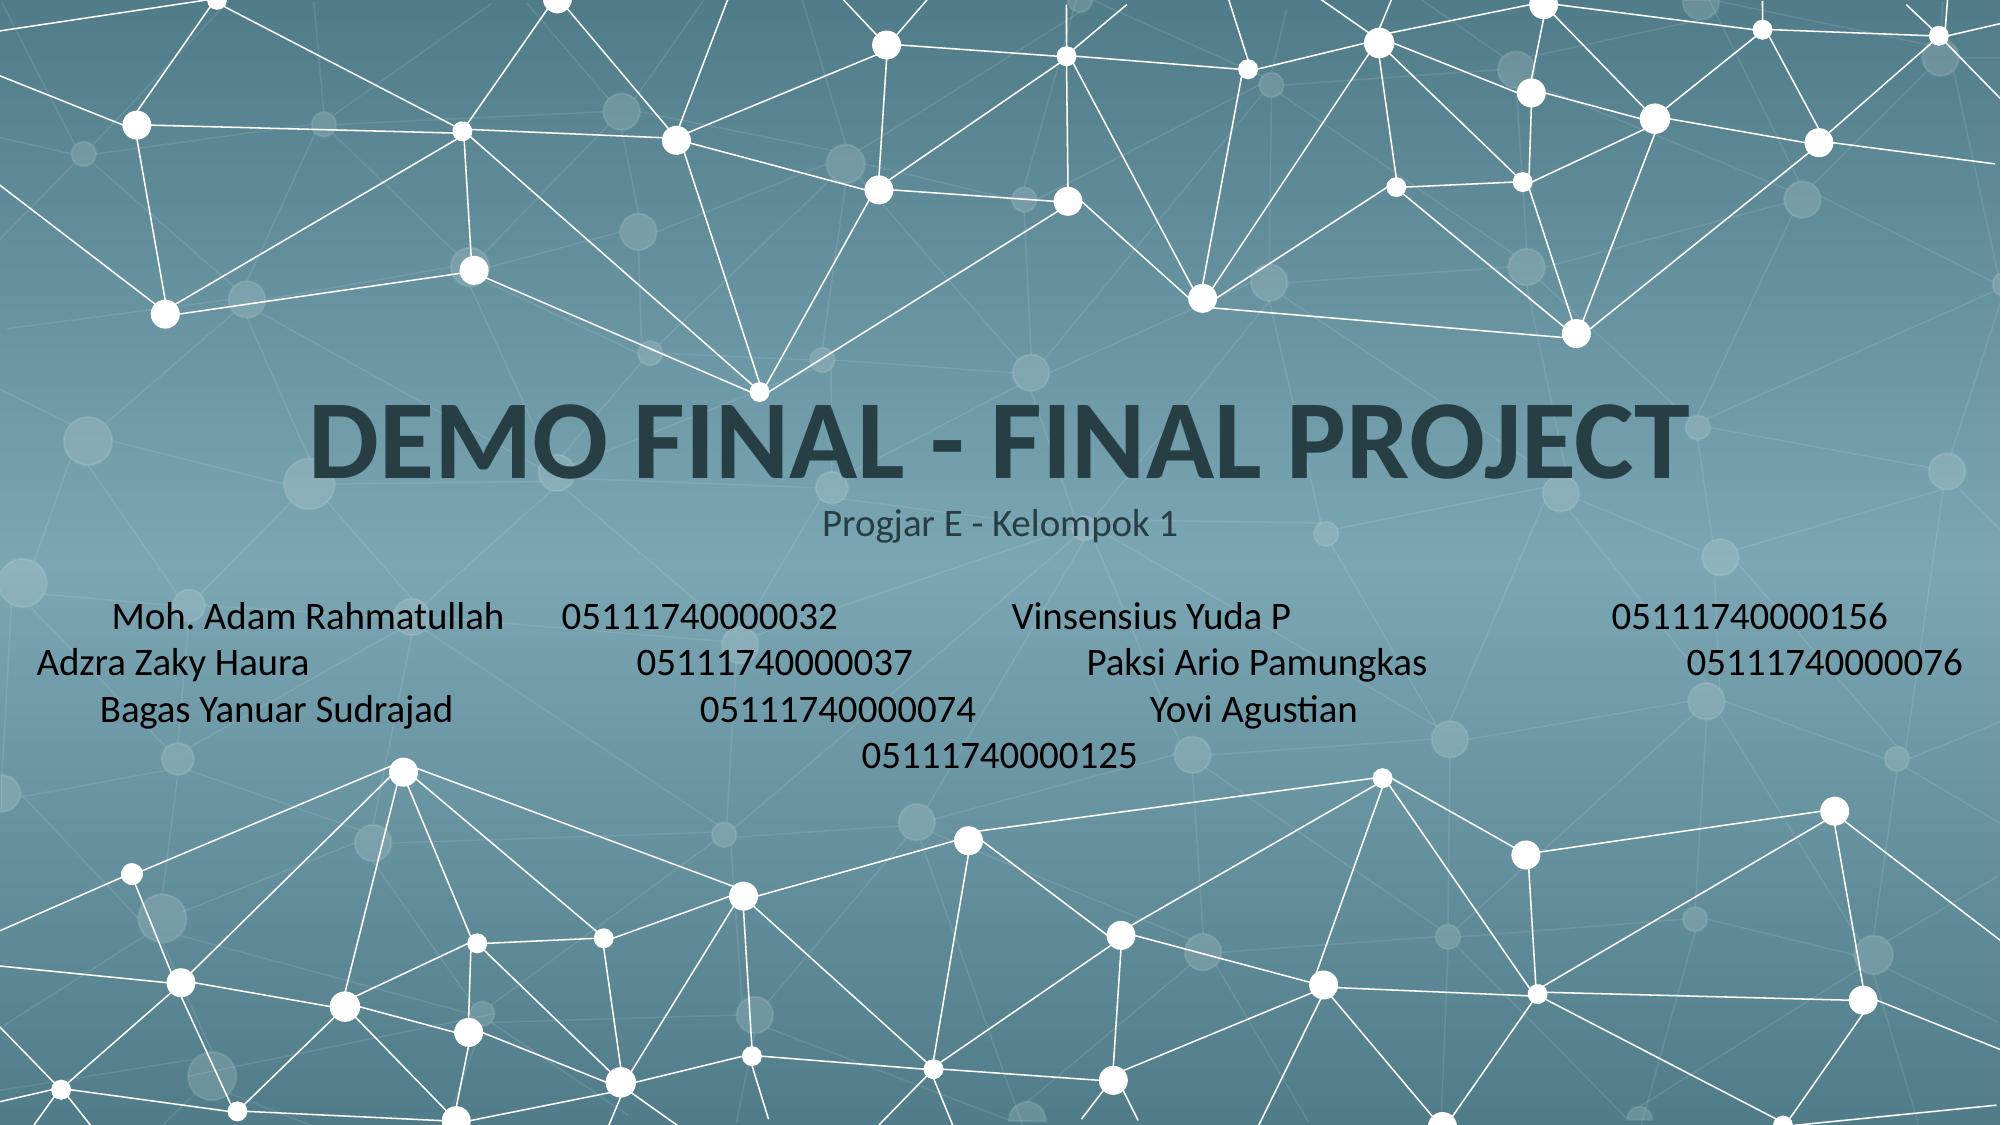

DEMO FINAL - FINAL PROJECT
Progjar E - Kelompok 1

Moh. Adam Rahmatullah 	05111740000032		Vinsensius Yuda P 			05111740000156
Adzra Zaky Haura 			05111740000037		Paksi Ario Pamungkas 		05111740000076
Bagas Yanuar Sudrajad 		05111740000074		Yovi Agustian 				05111740000125